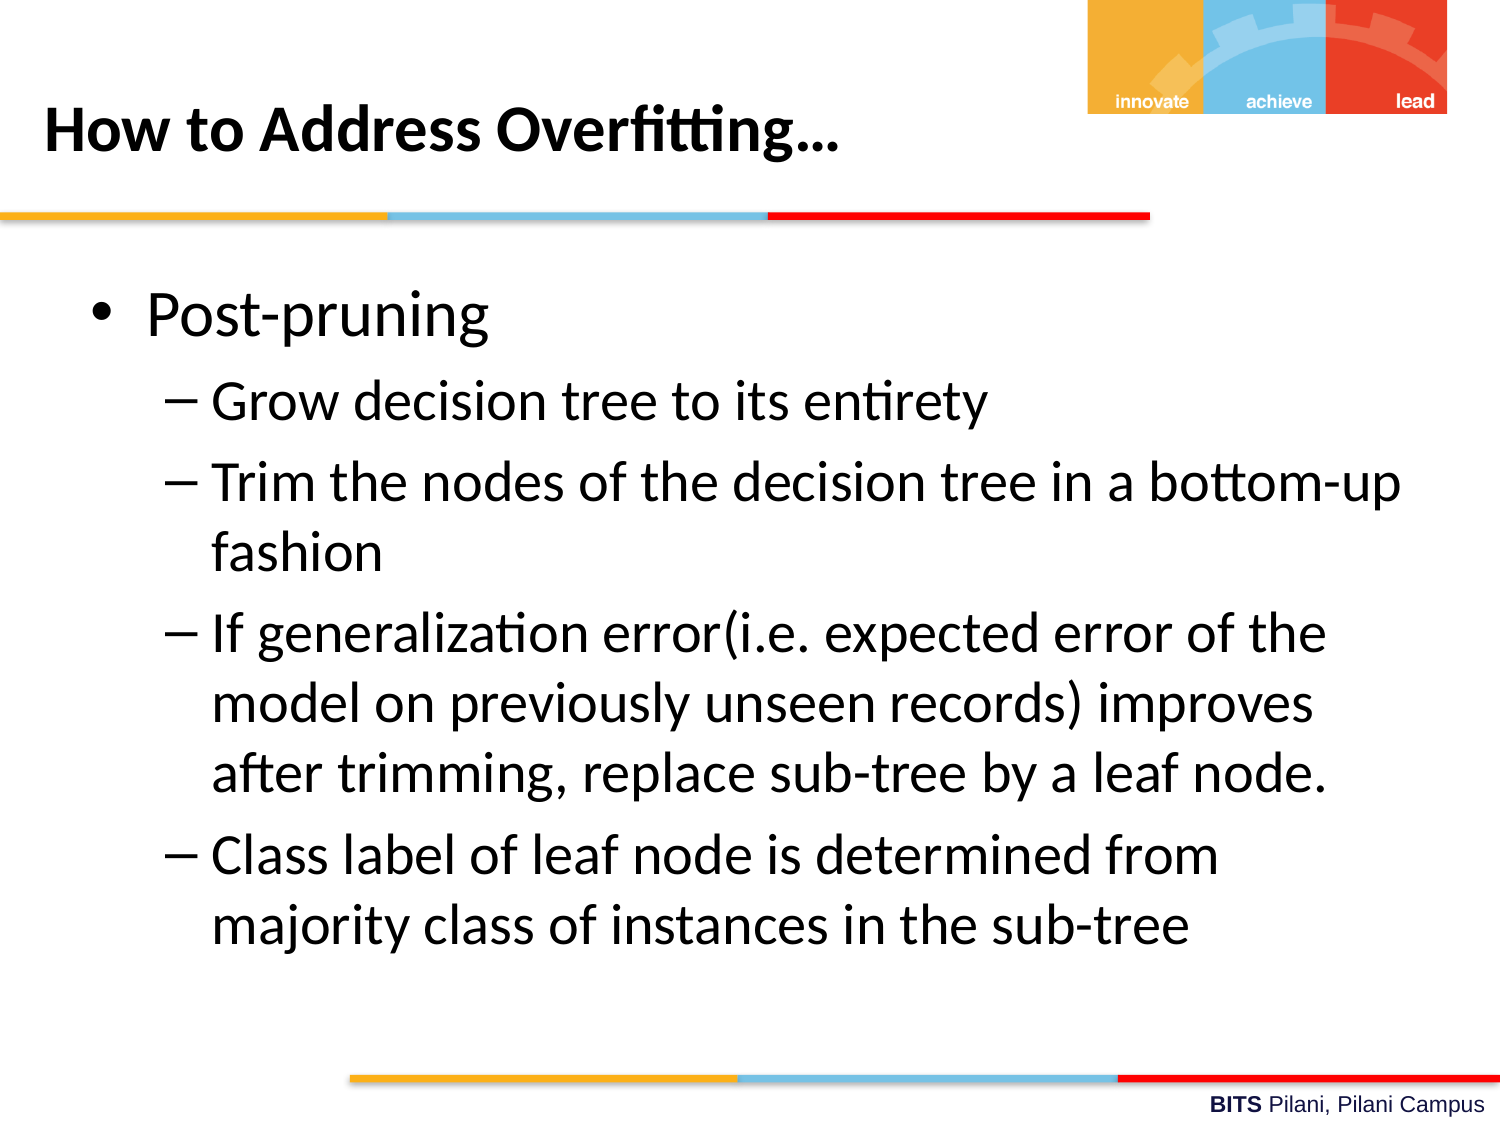

# How to Address Overfitting…
Post-pruning
Grow decision tree to its entirety
Trim the nodes of the decision tree in a bottom-up fashion
If generalization error(i.e. expected error of the model on previously unseen records) improves after trimming, replace sub-tree by a leaf node.
Class label of leaf node is determined from majority class of instances in the sub-tree